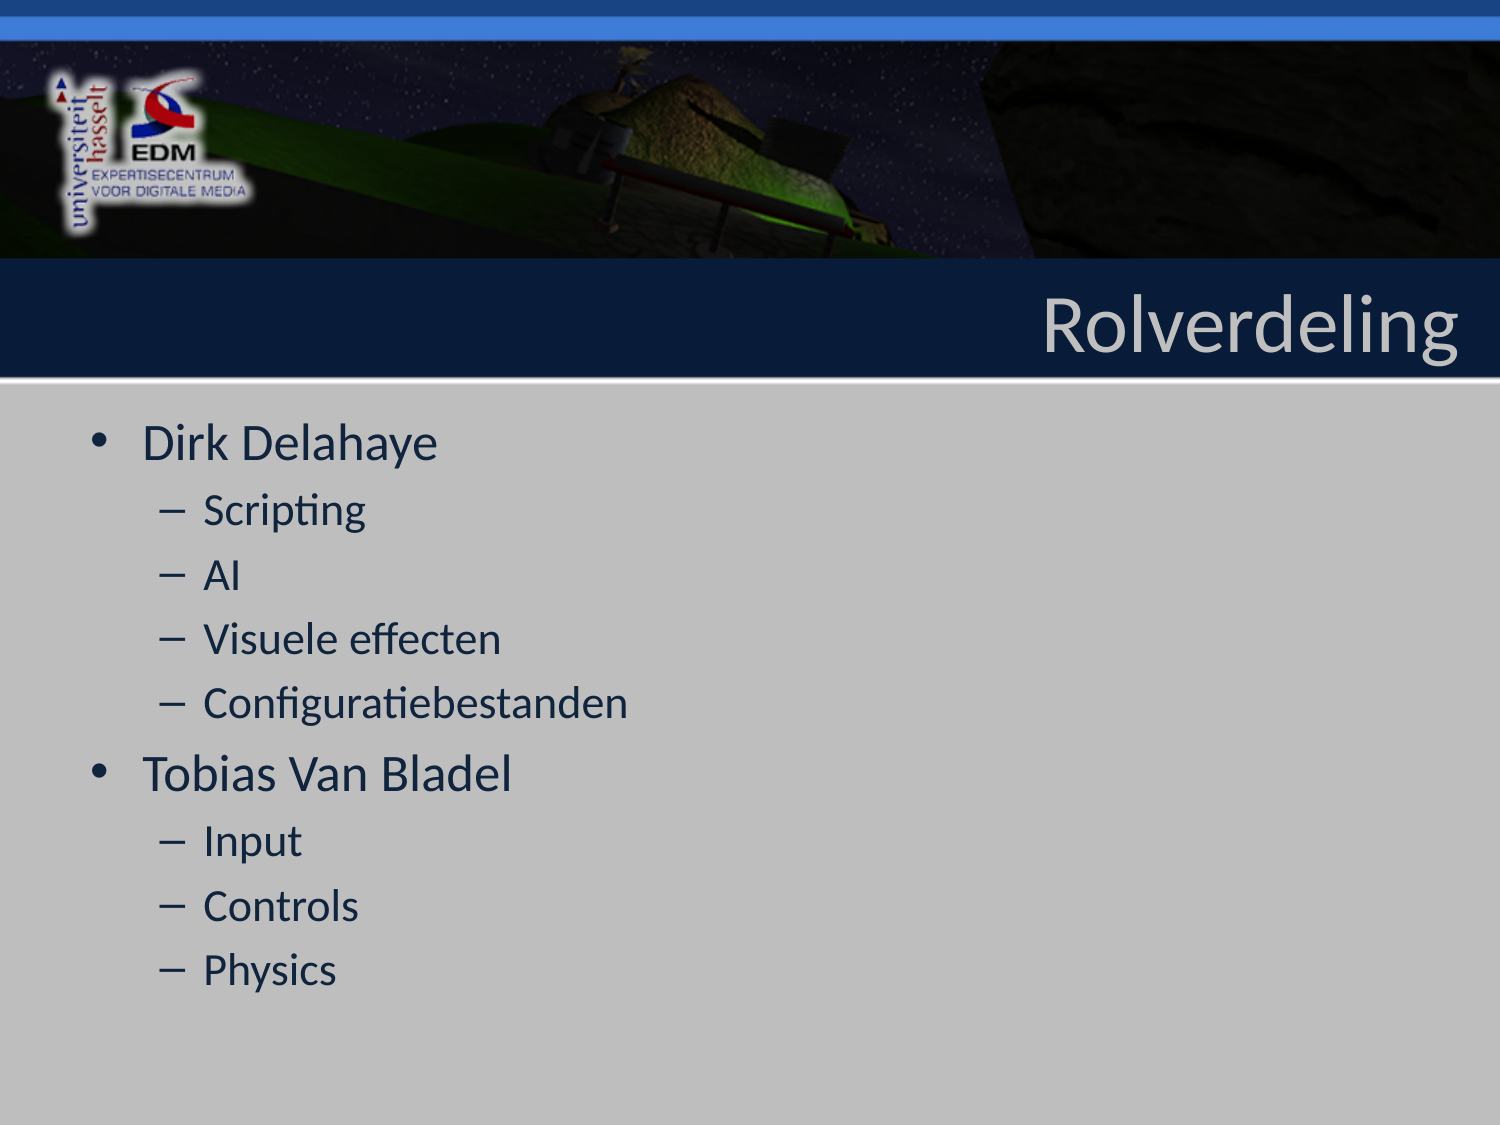

# Rolverdeling
Dirk Delahaye
Scripting
AI
Visuele effecten
Configuratiebestanden
Tobias Van Bladel
Input
Controls
Physics